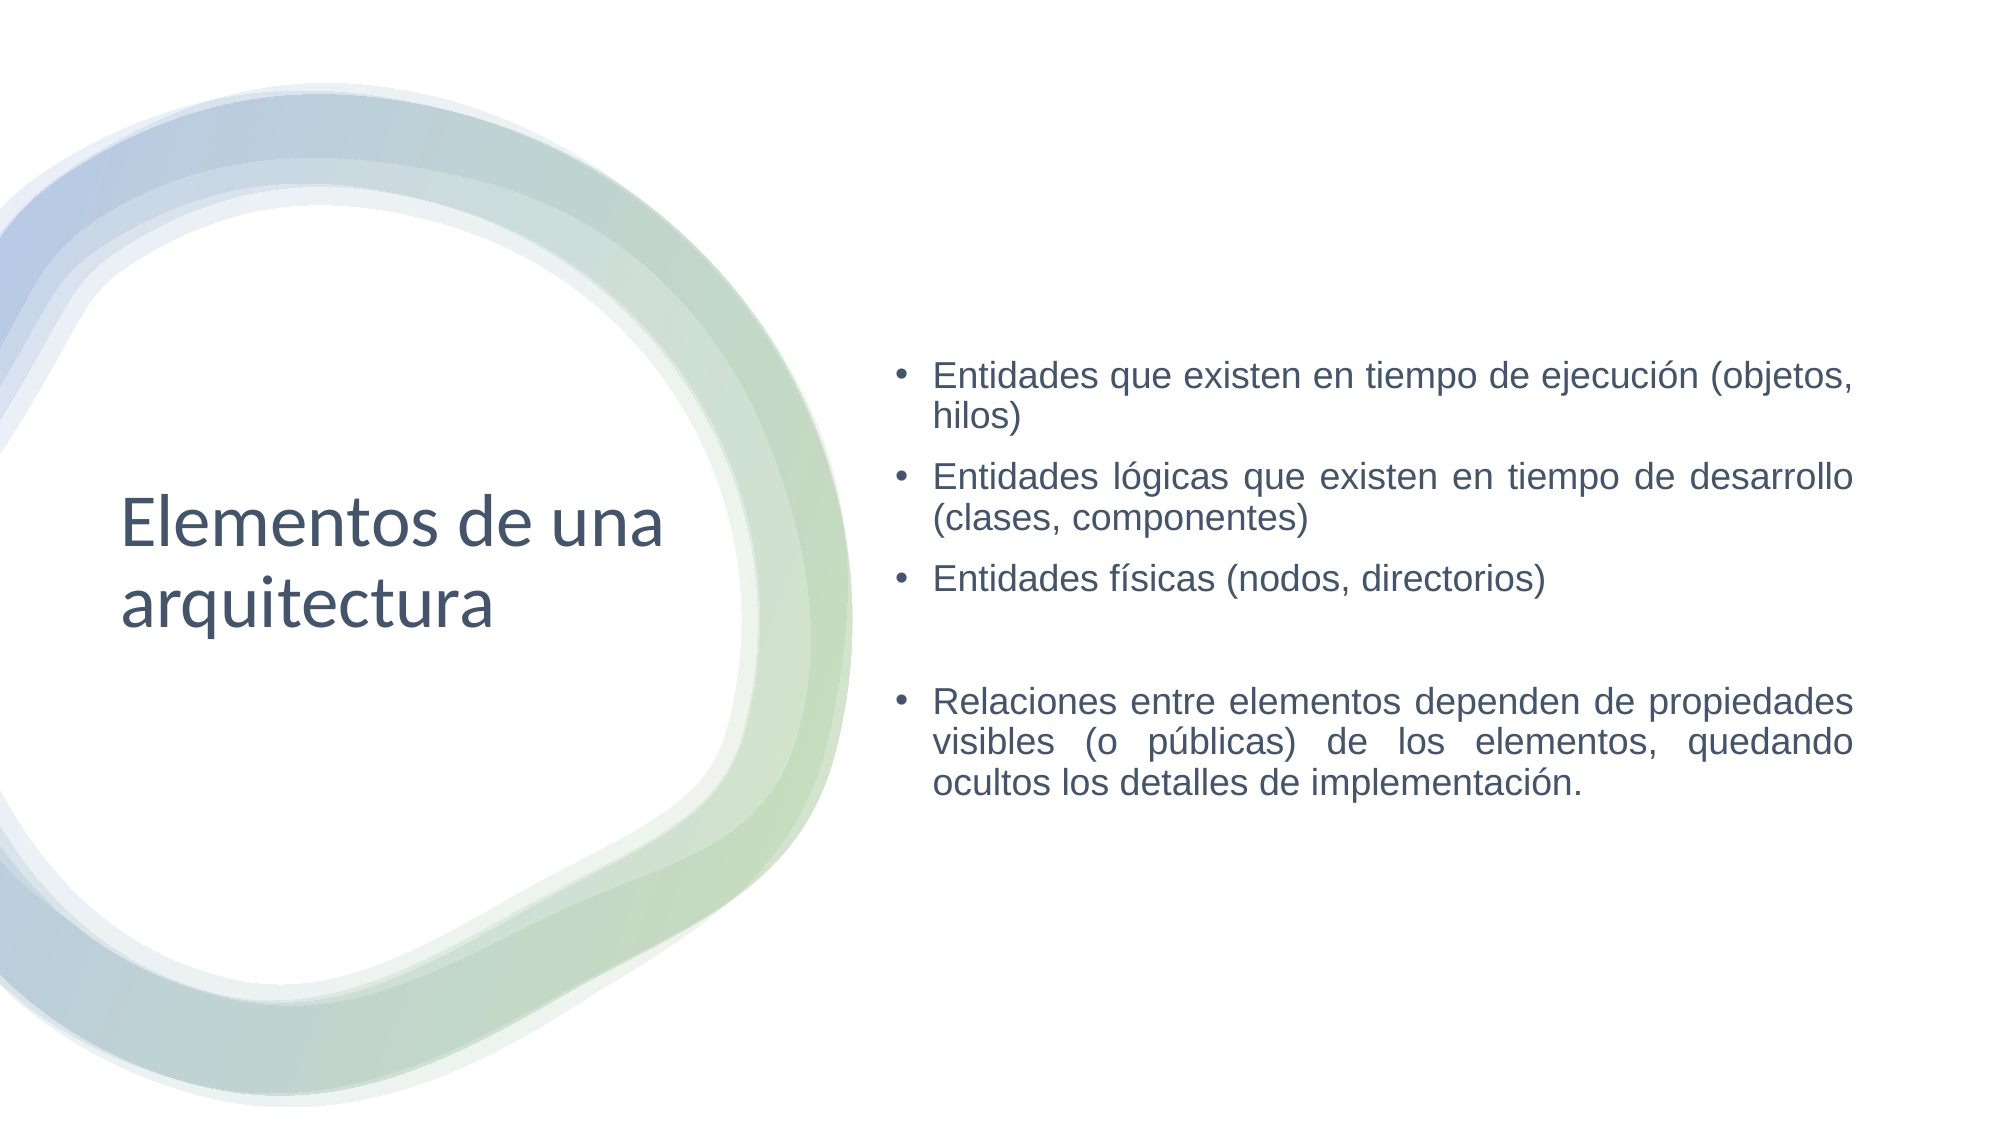

Entidades que existen en tiempo de ejecución (objetos, hilos)
Entidades lógicas que existen en tiempo de desarrollo (clases, componentes)
Entidades físicas (nodos, directorios)

Relaciones entre elementos dependen de propiedades visibles (o públicas) de los elementos, quedando ocultos los detalles de implementación.
# Elementos de una arquitectura